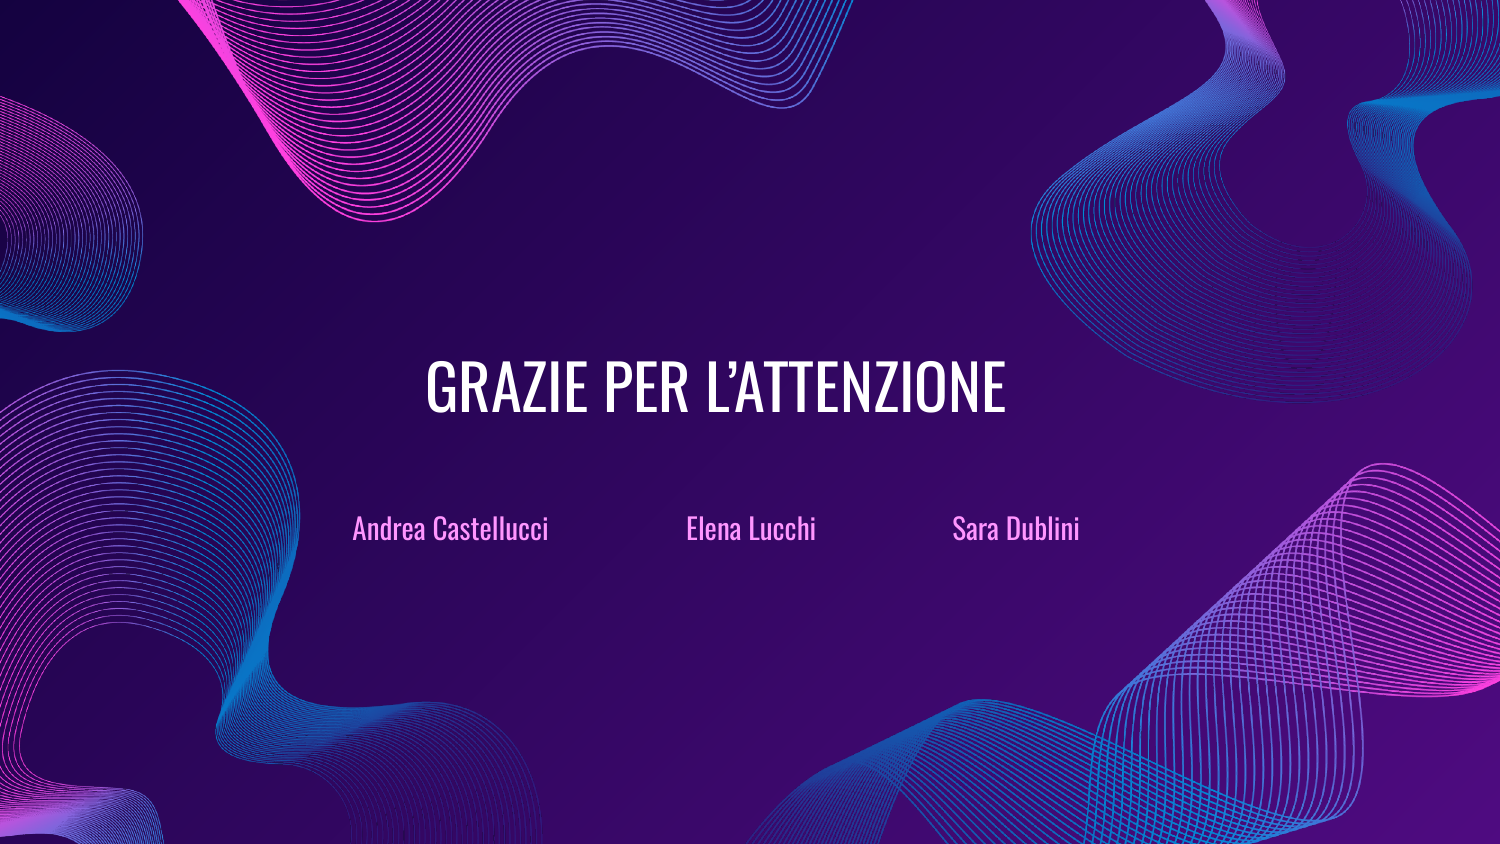

GRAZIE PER L’ATTENZIONE
# Andrea Castellucci  	     Elena Lucchi 	Sara Dublini